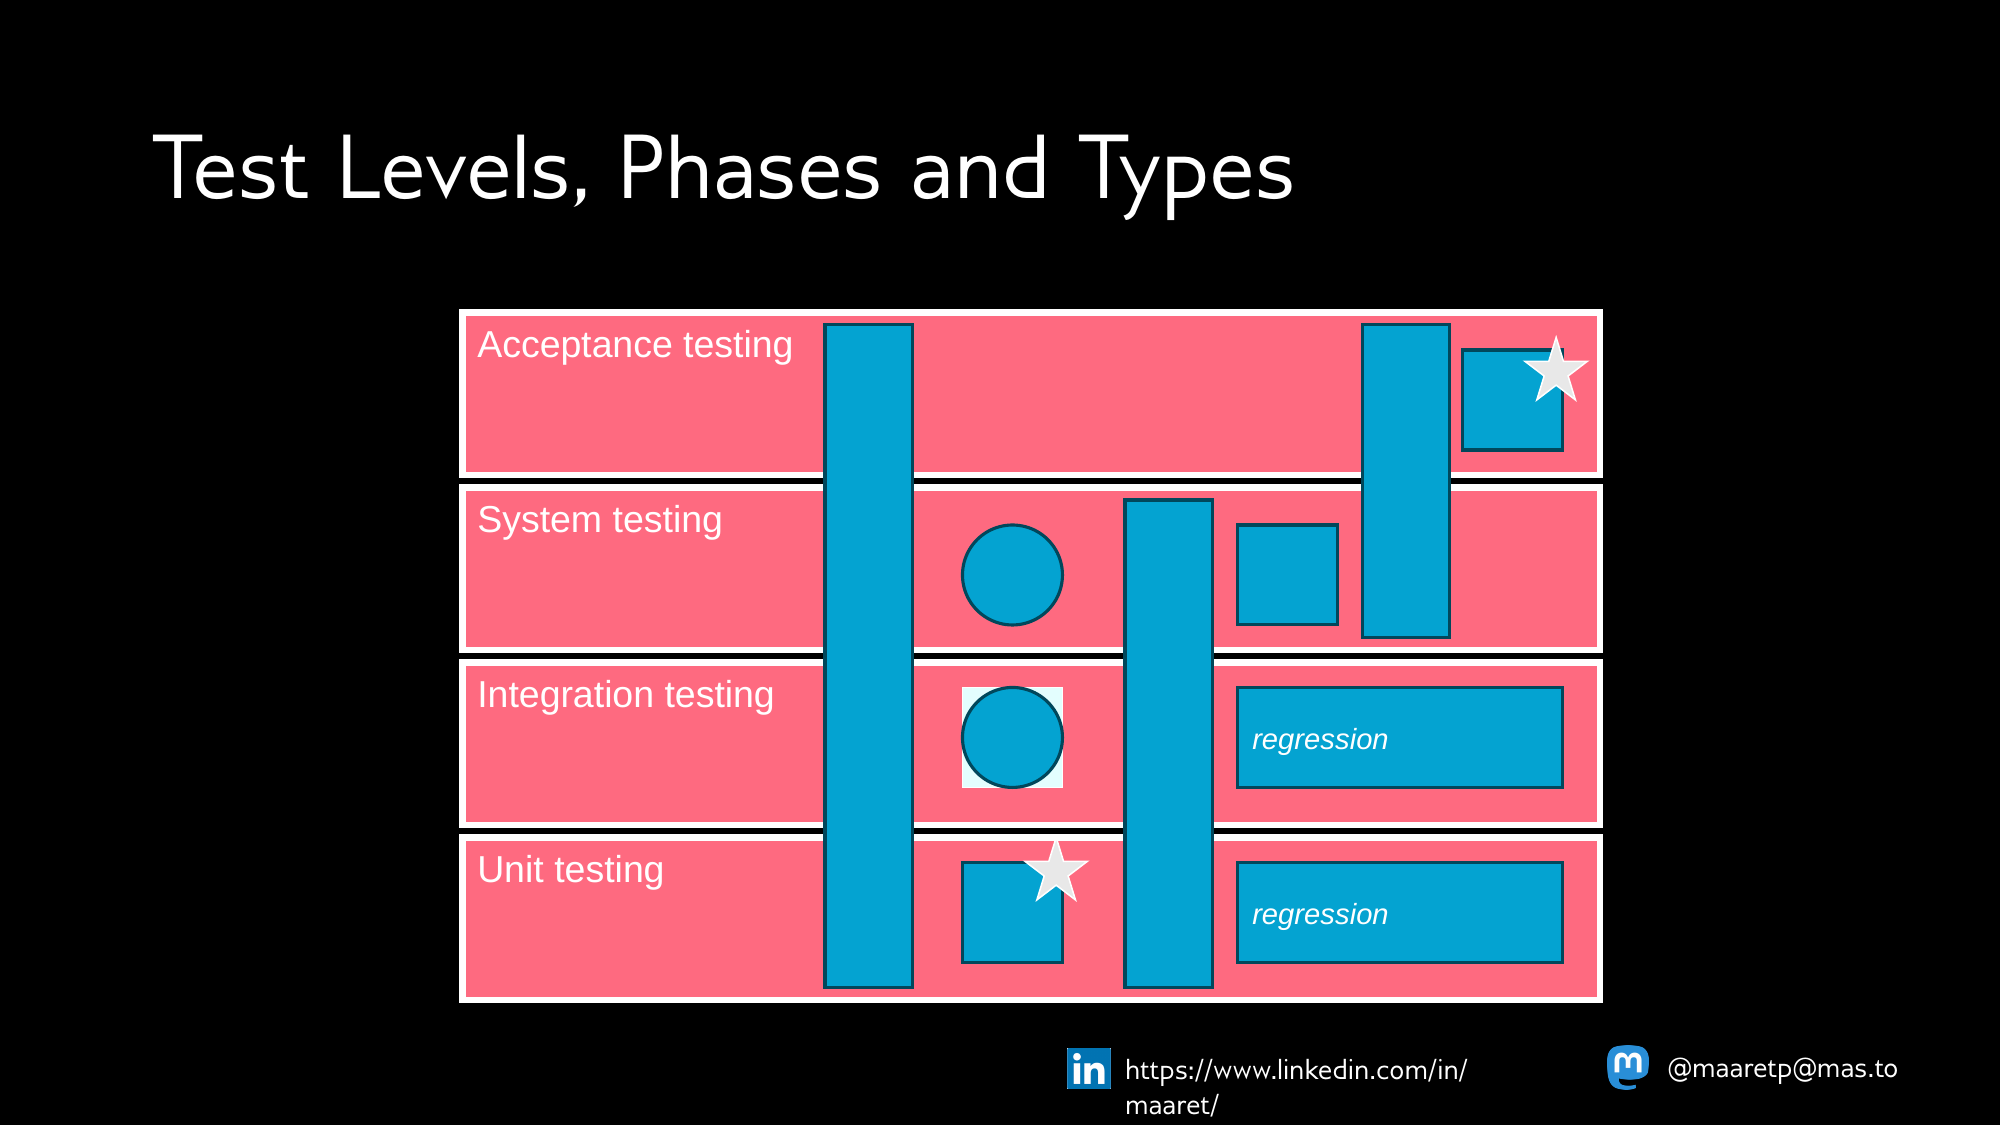

# Test Levels, Phases and Types
Acceptance testing

System testing

Integration testing

regression
Unit testing

regression